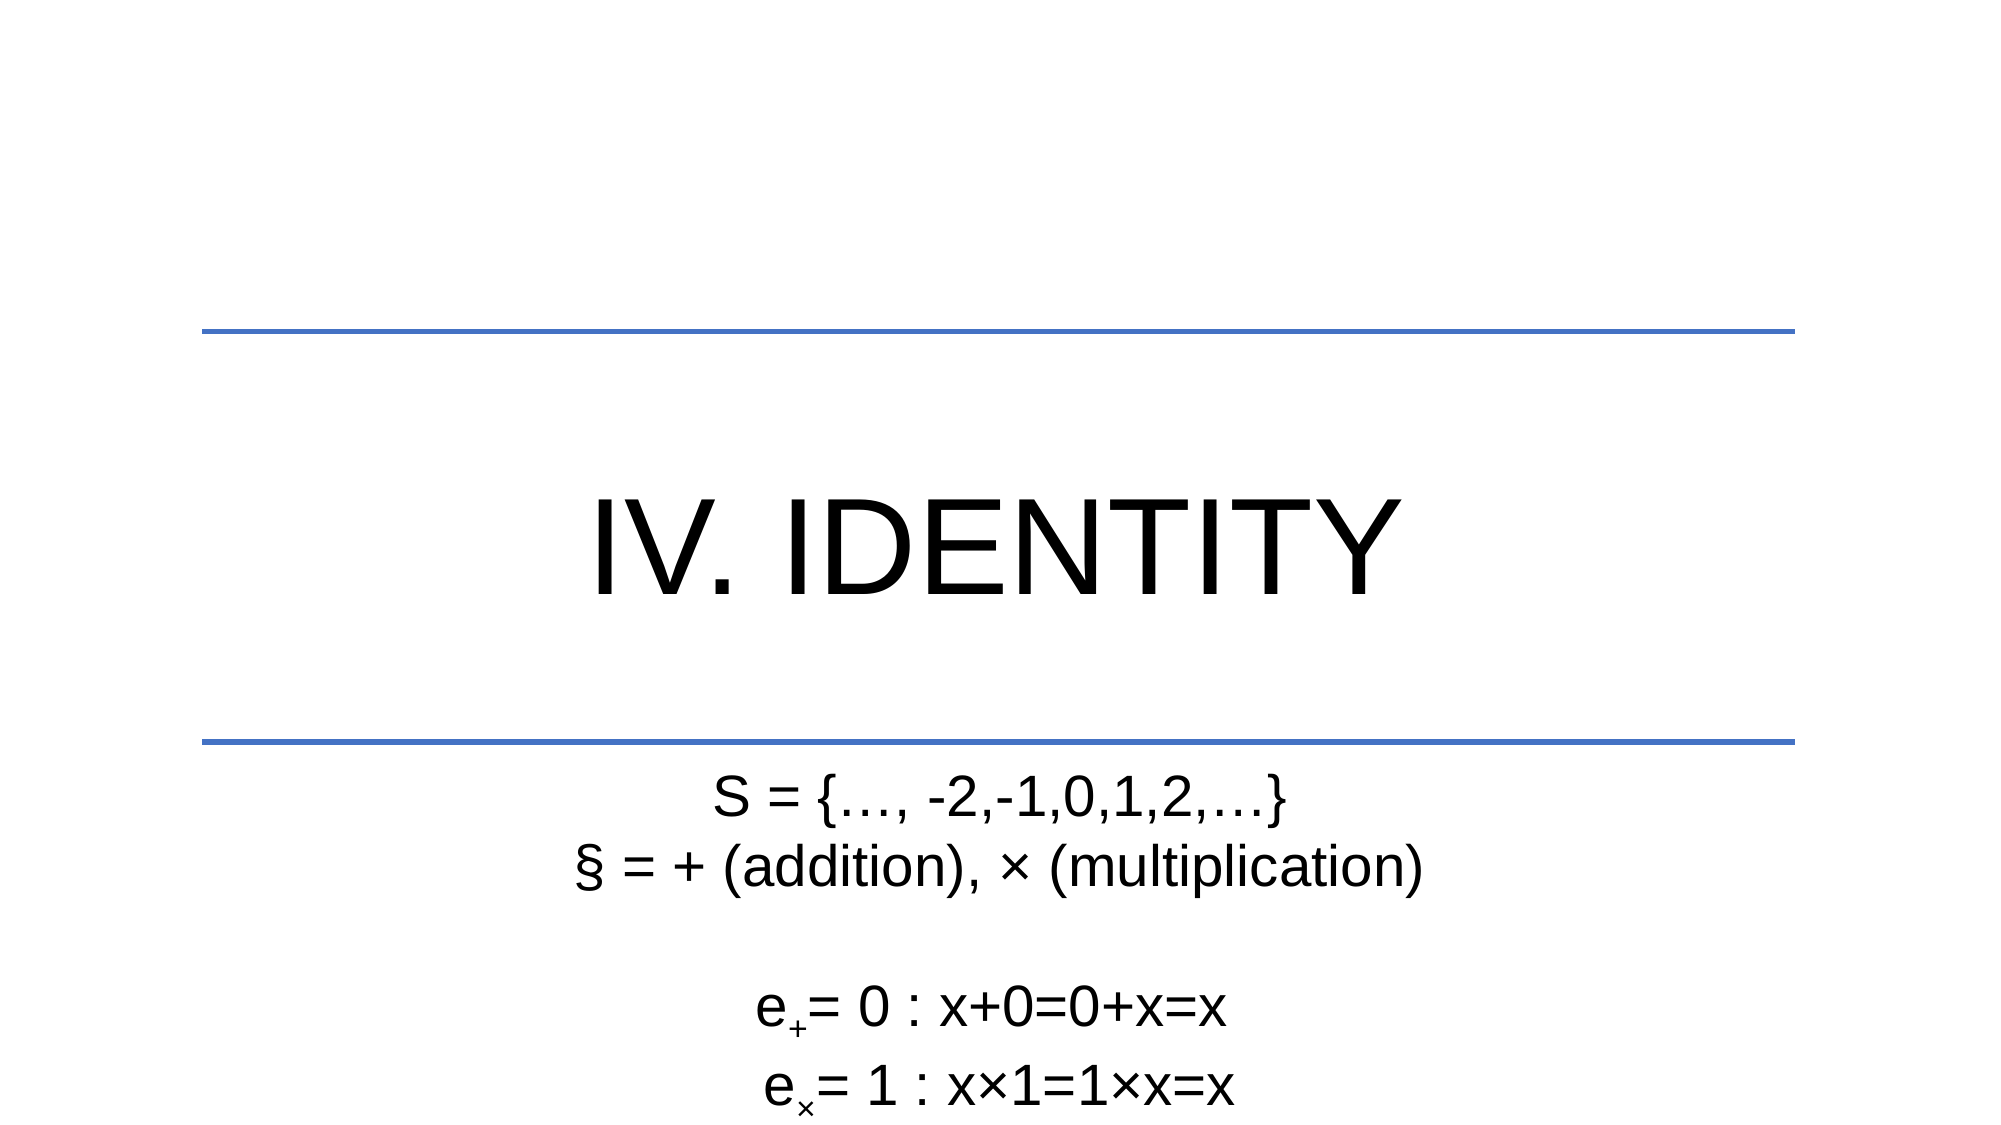

IV. Identity
S = {…, -2,-1,0,1,2,…}
§ = + (addition), × (multiplication)

e+= 0 : x+0=0+x=x
e×= 1 : x×1=1×x=x